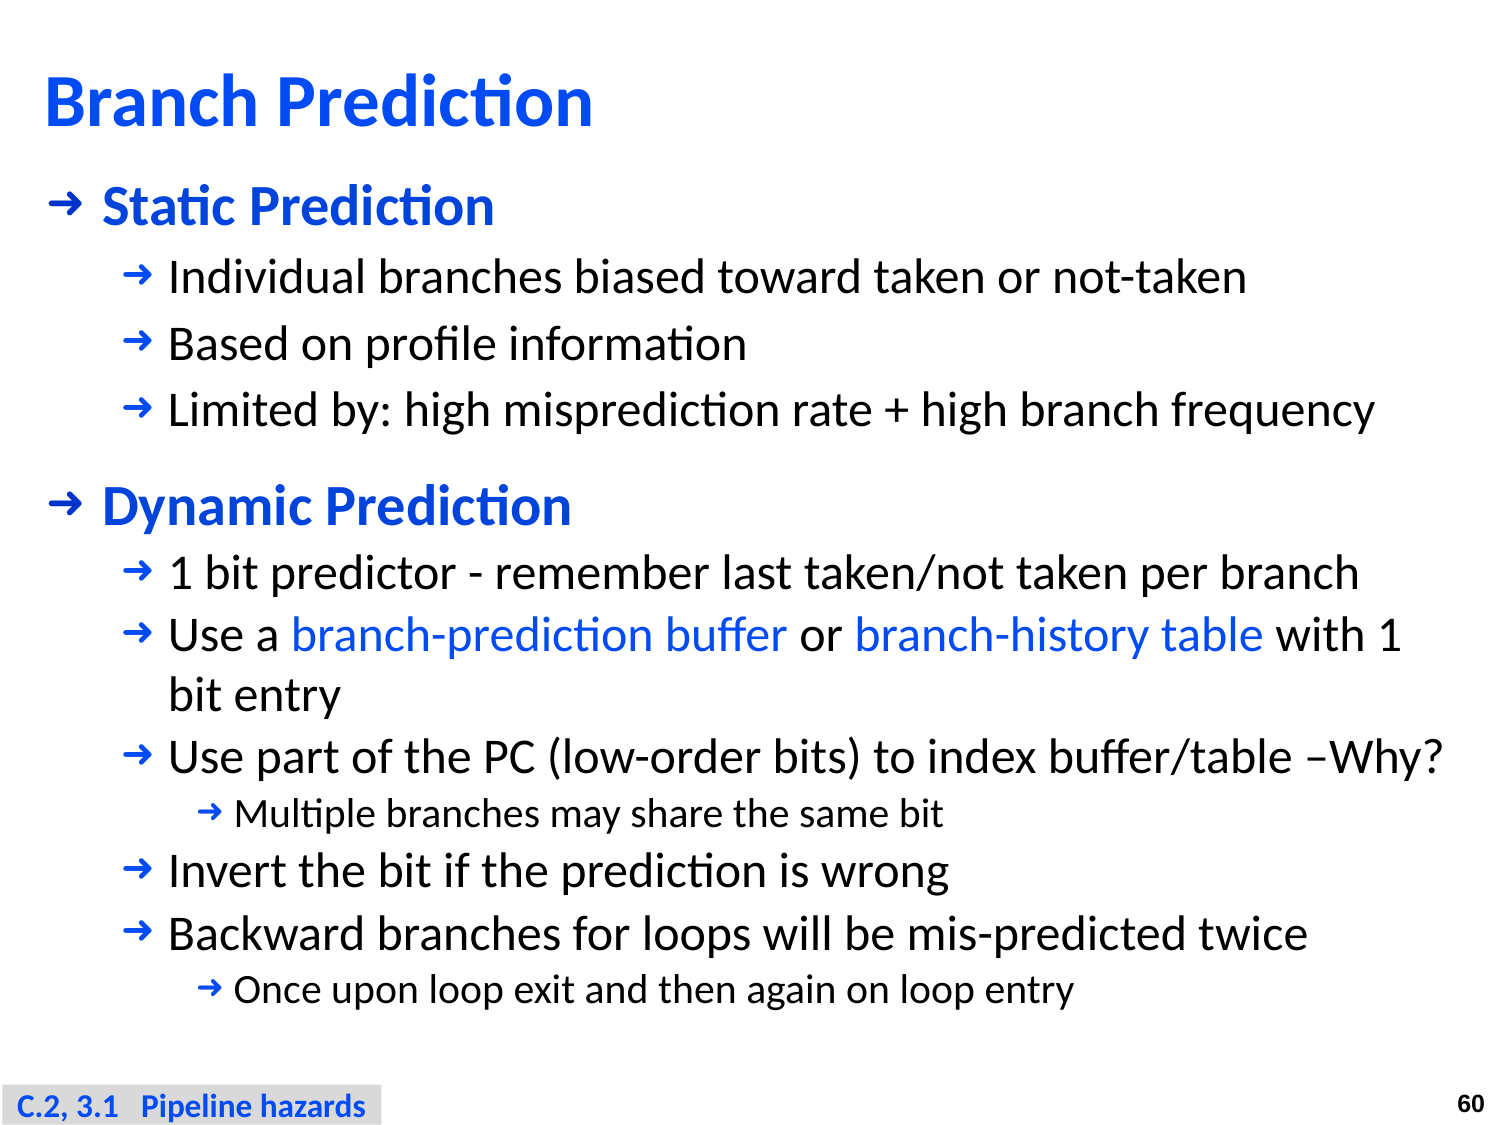

# Branch Prediction
Static Prediction
Individual branches biased toward taken or not-taken
Based on profile information
Limited by: high misprediction rate + high branch frequency
Dynamic Prediction
1 bit predictor - remember last taken/not taken per branch
Use a branch-prediction buffer or branch-history table with 1 bit entry
Use part of the PC (low-order bits) to index buffer/table –Why?
Multiple branches may share the same bit
Invert the bit if the prediction is wrong
Backward branches for loops will be mis-predicted twice
Once upon loop exit and then again on loop entry
C.2, 3.1   Pipeline hazards